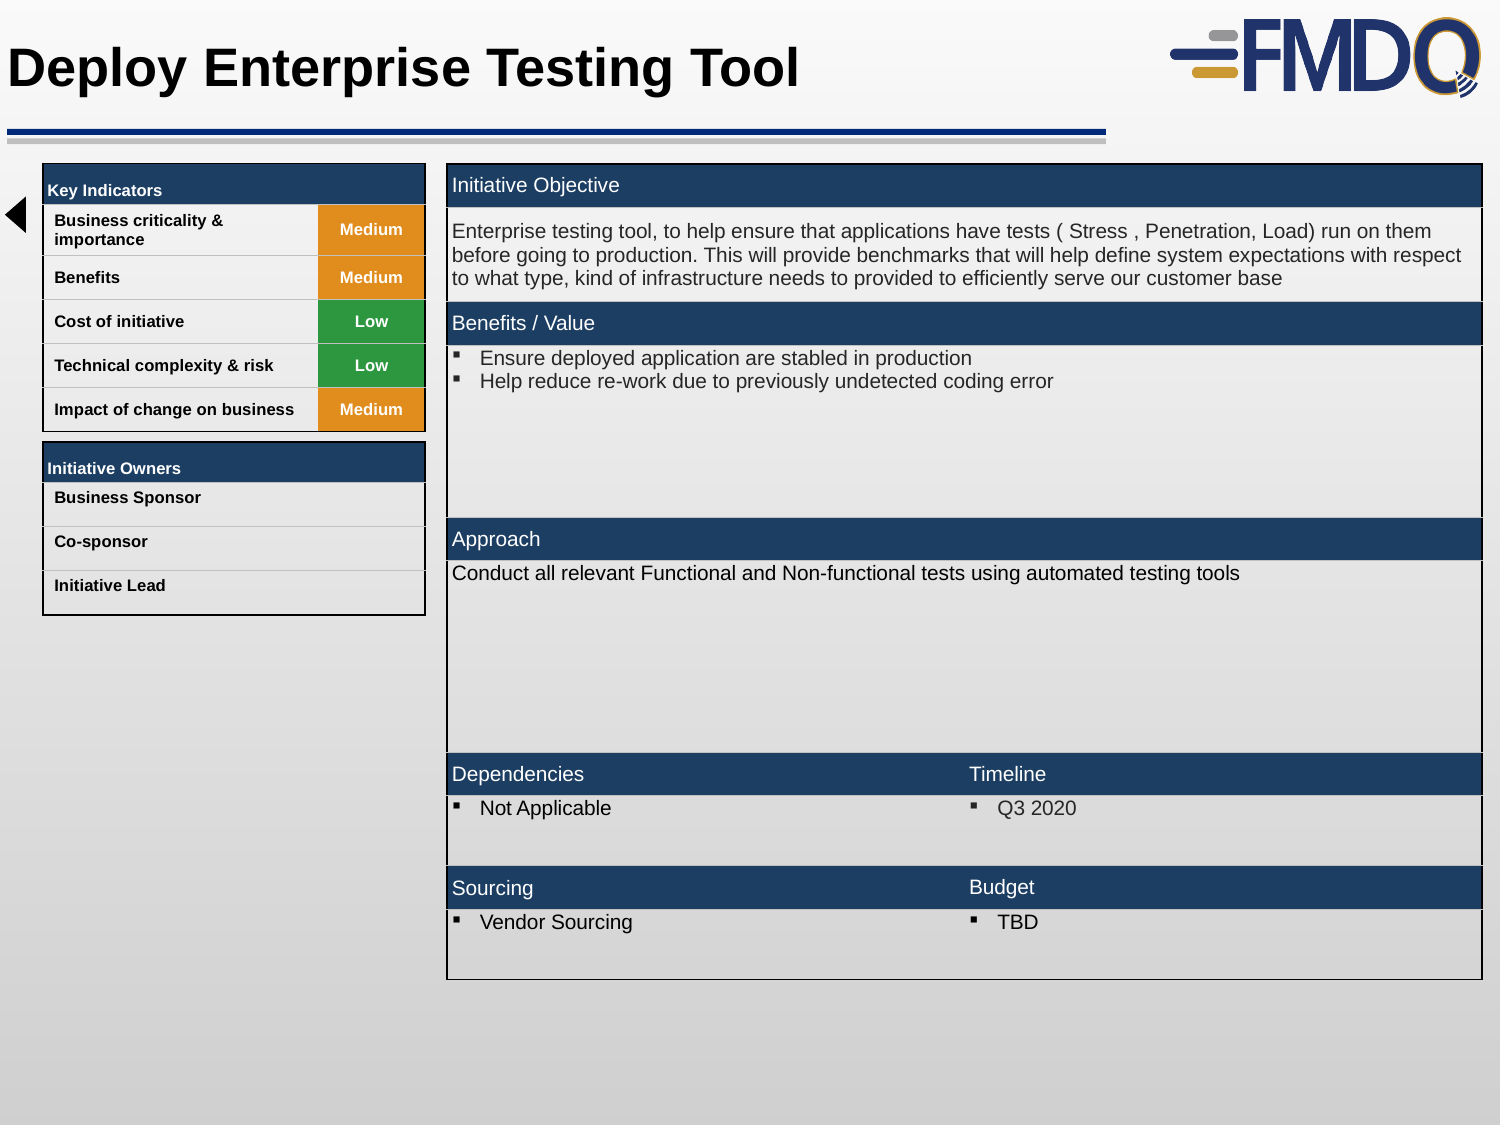

Deploy Enterprise Testing Tool
| Key Indicators |  |
| --- | --- |
| Business criticality & importance | Medium |
| Benefits | Medium |
| Cost of initiative | Low |
| Technical complexity & risk | Low |
| Impact of change on business | Medium |
| Initiative Objective |  |
| --- | --- |
| Enterprise testing tool, to help ensure that applications have tests ( Stress , Penetration, Load) run on them before going to production. This will provide benchmarks that will help define system expectations with respect to what type, kind of infrastructure needs to provided to efficiently serve our customer base |  |
| Benefits / Value |  |
| Ensure deployed application are stabled in production Help reduce re-work due to previously undetected coding error |  |
| Approach |  |
| Conduct all relevant Functional and Non-functional tests using automated testing tools |  |
| Dependencies | Timeline |
| Not Applicable | Q3 2020 |
| Sourcing | Budget |
| Vendor Sourcing | TBD |

| Initiative Owners |  |
| --- | --- |
| Business Sponsor |  |
| Co-sponsor |  |
| Initiative Lead |  |